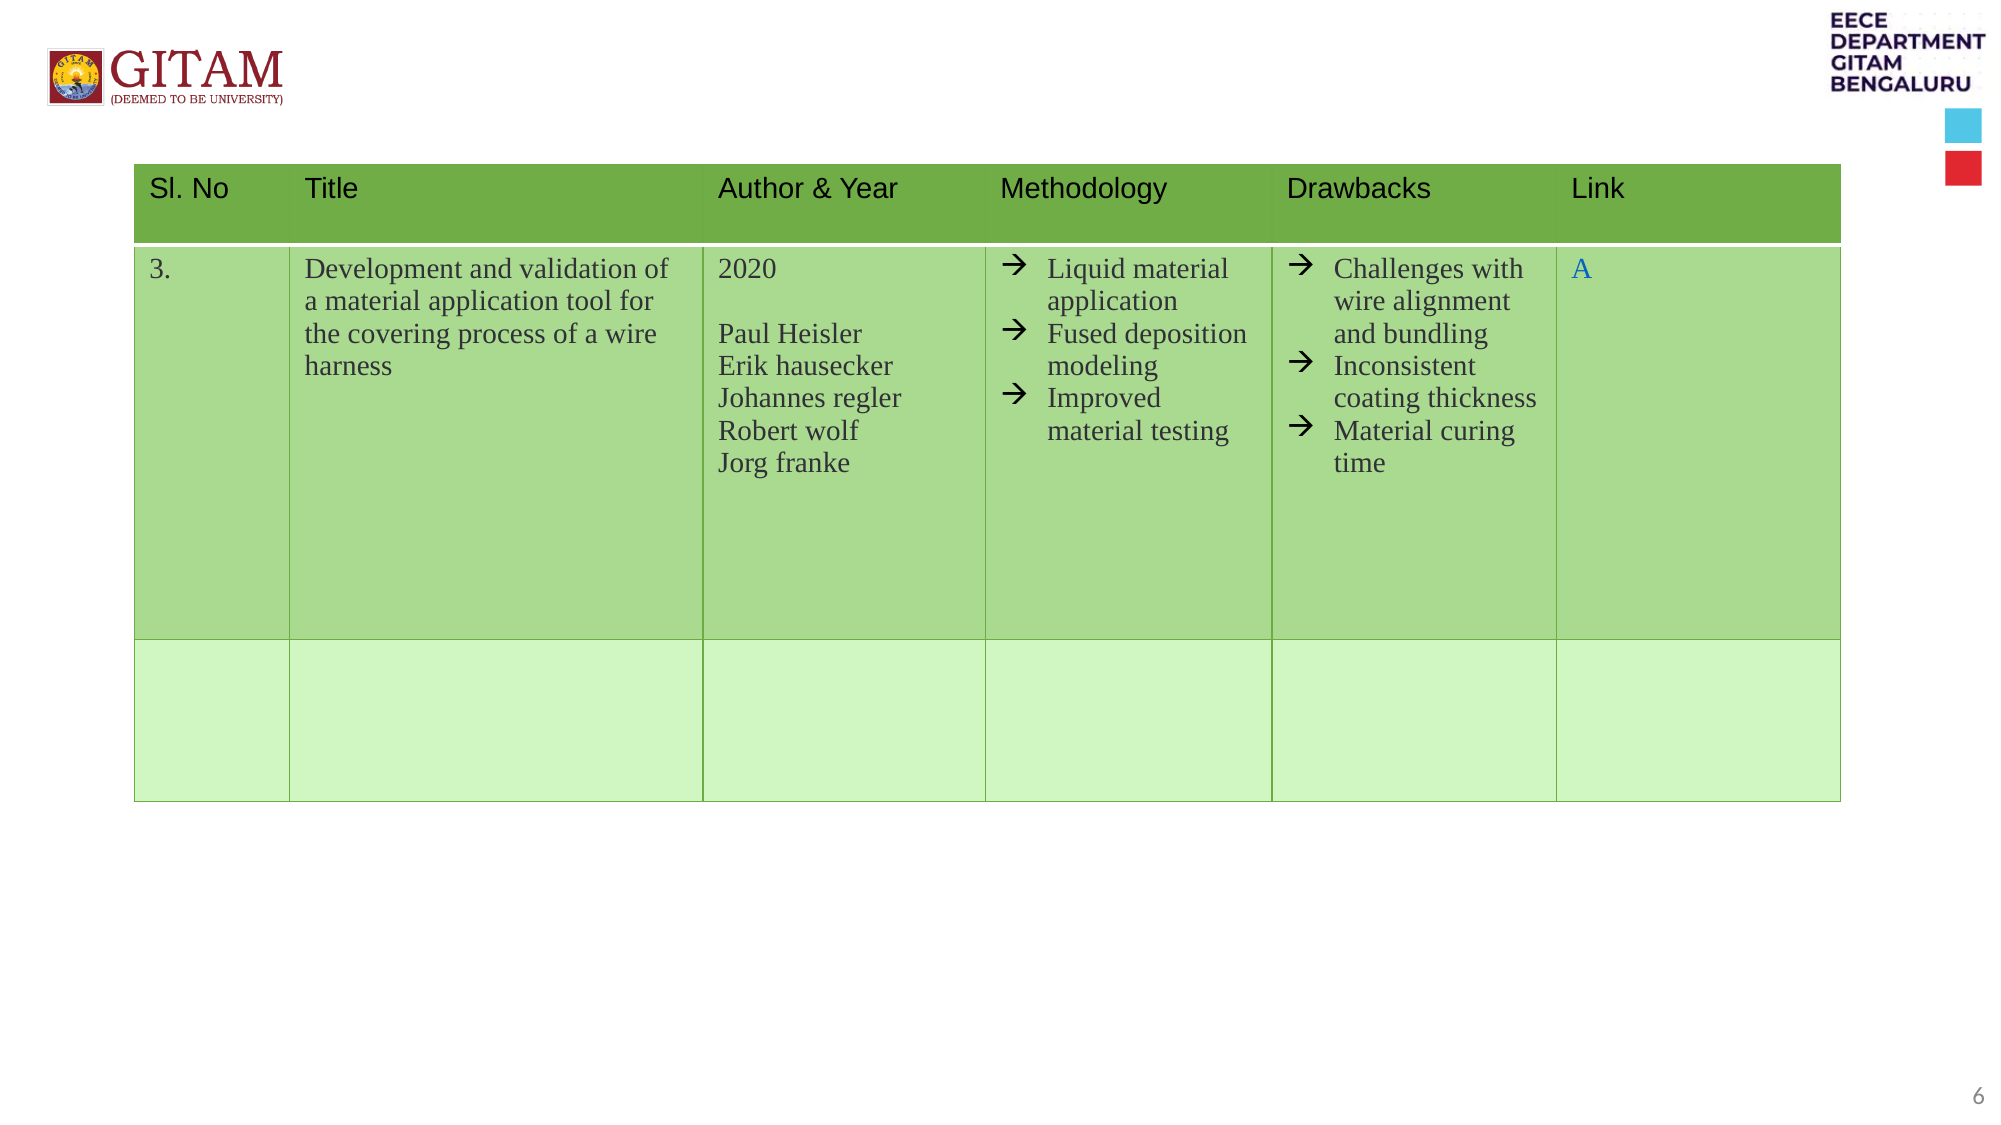

| Sl. No | Title | Author & Year | Methodology | Drawbacks | Link |
| --- | --- | --- | --- | --- | --- |
| 3. | Development and validation of a material application tool for the covering process of a wire harness | 2020 Paul Heisler Erik hausecker Johannes regler Robert wolf Jorg franke | Liquid material application Fused deposition modeling Improved material testing | Challenges with wire alignment and bundling Inconsistent coating thickness Material curing time | A |
|  |  |  |  |  |  |
6